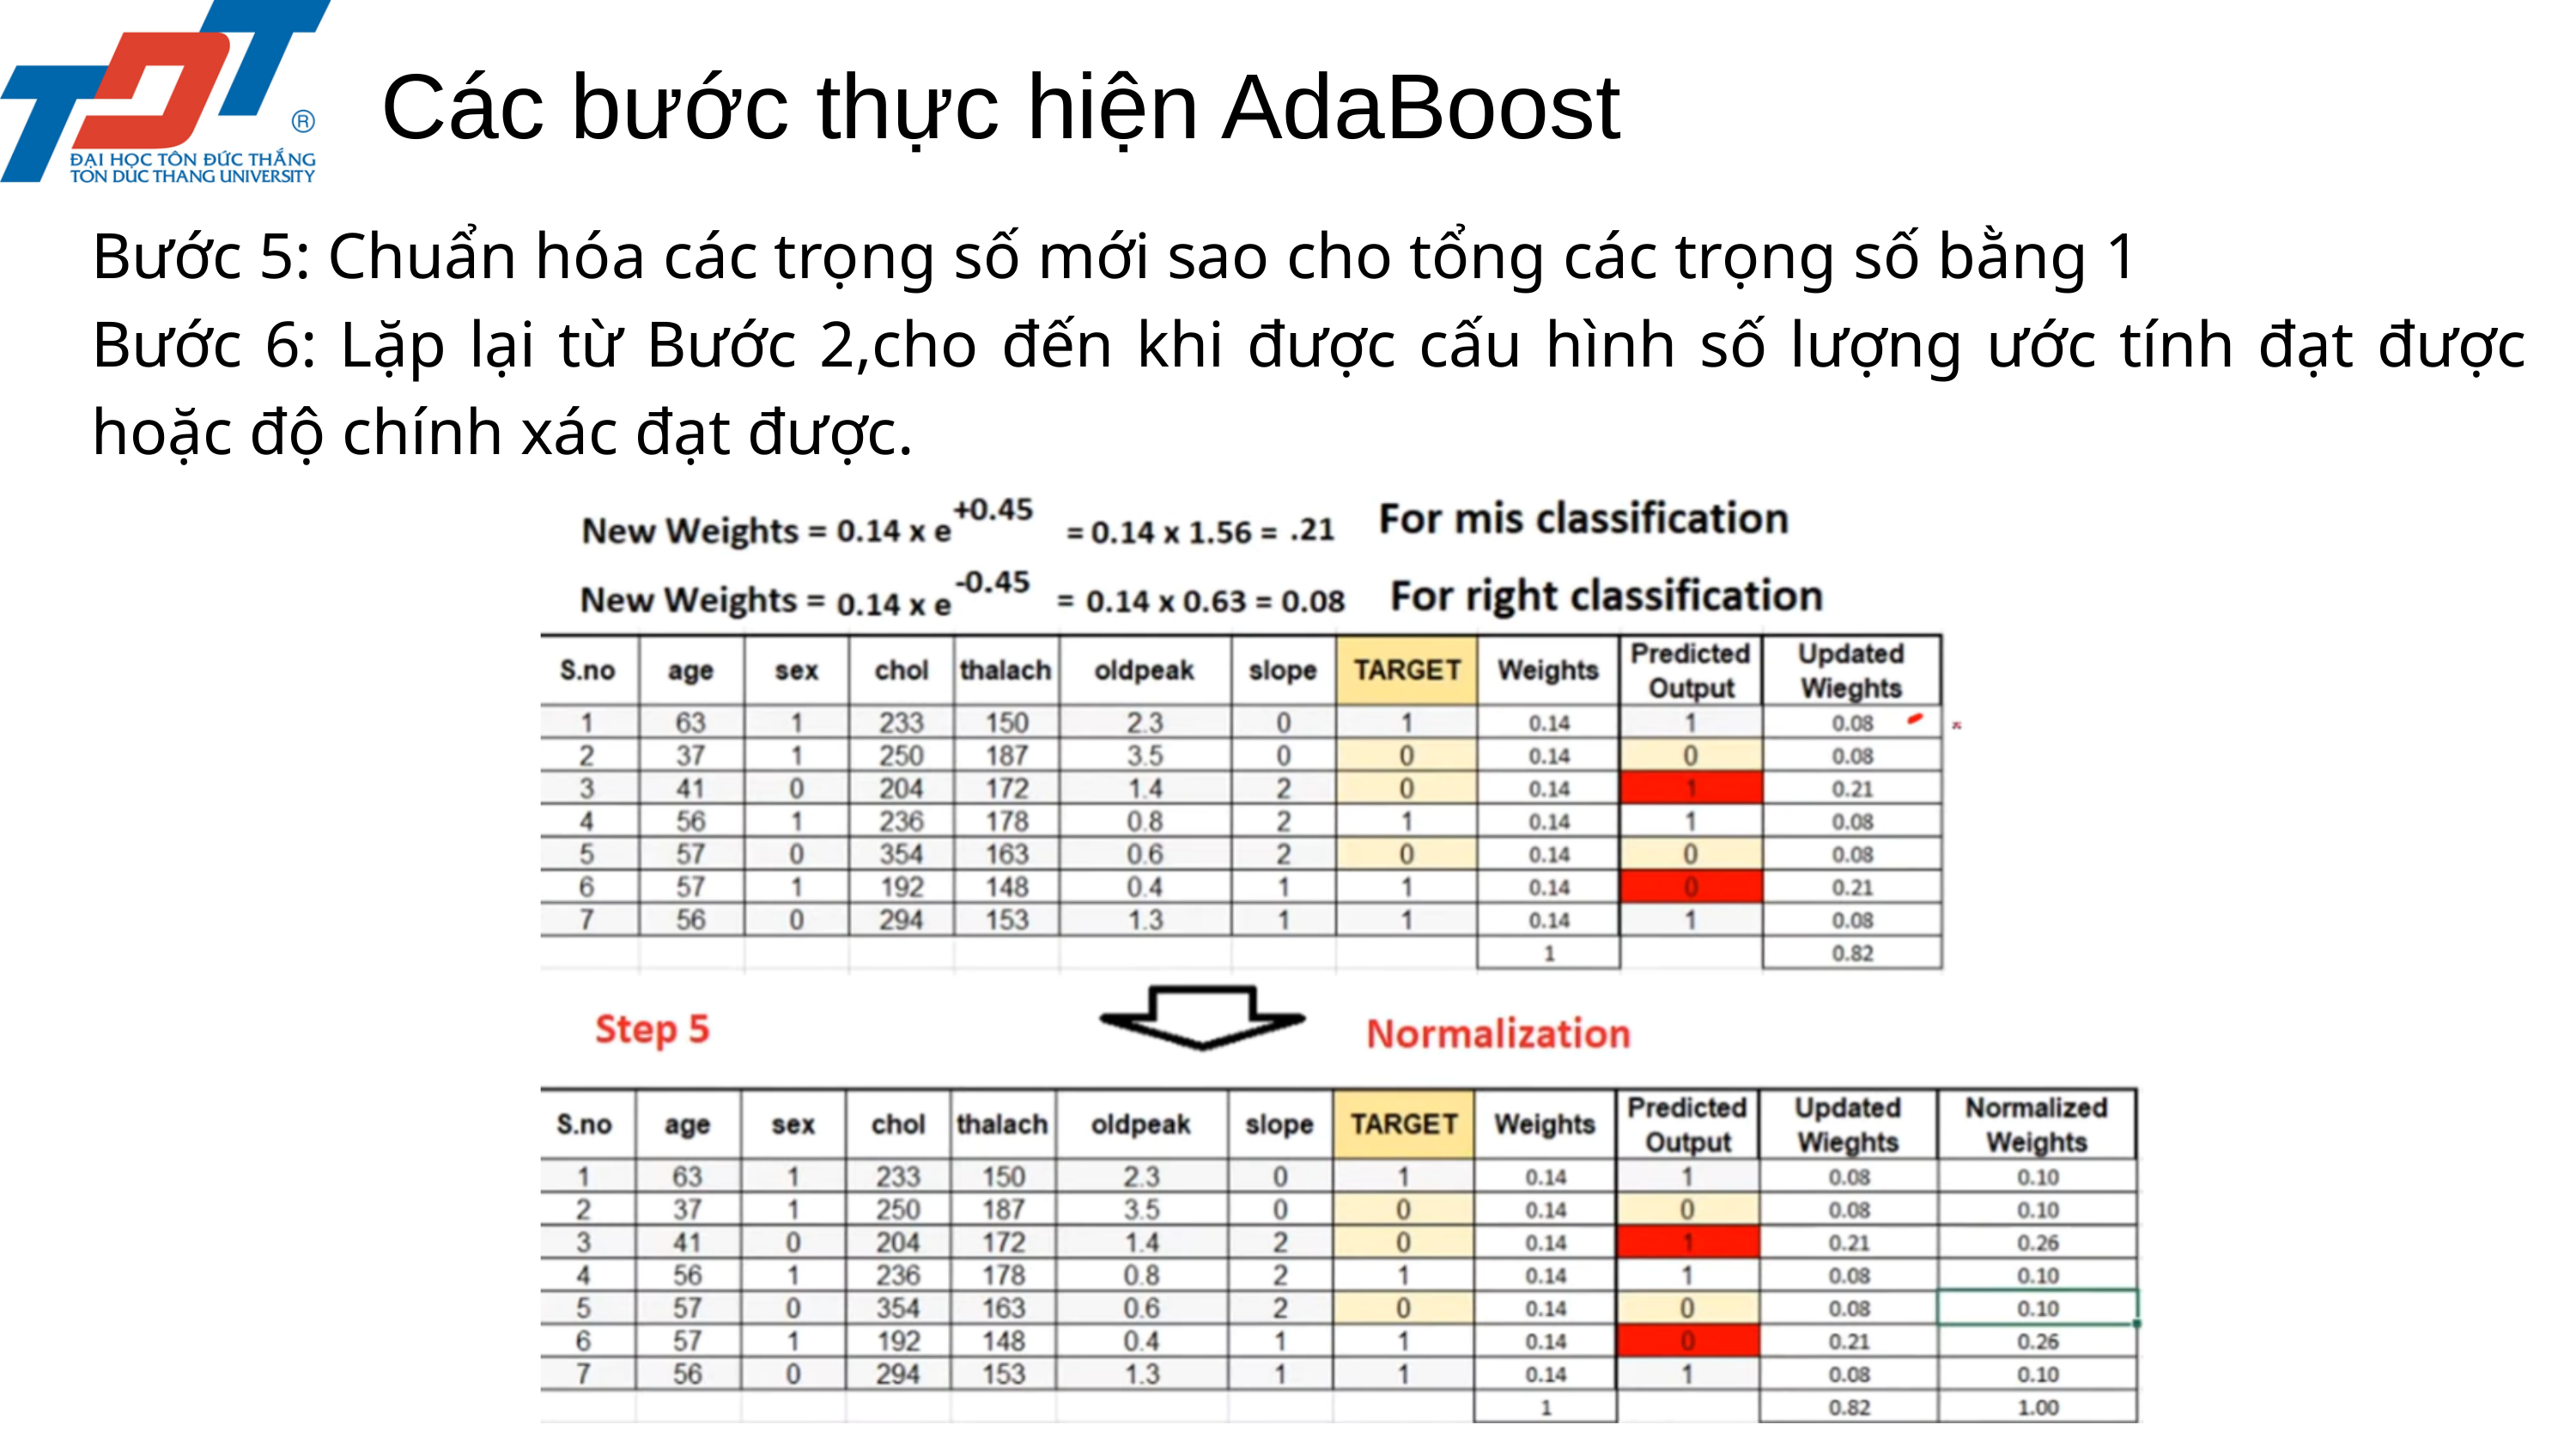

Các bước thực hiện AdaBoost
Bước 5: Chuẩn hóa các trọng số mới sao cho tổng các trọng số bằng 1
Bước 6: Lặp lại từ Bước 2,cho đến khi được cấu hình số lượng ước tính đạt được hoặc độ chính xác đạt được.